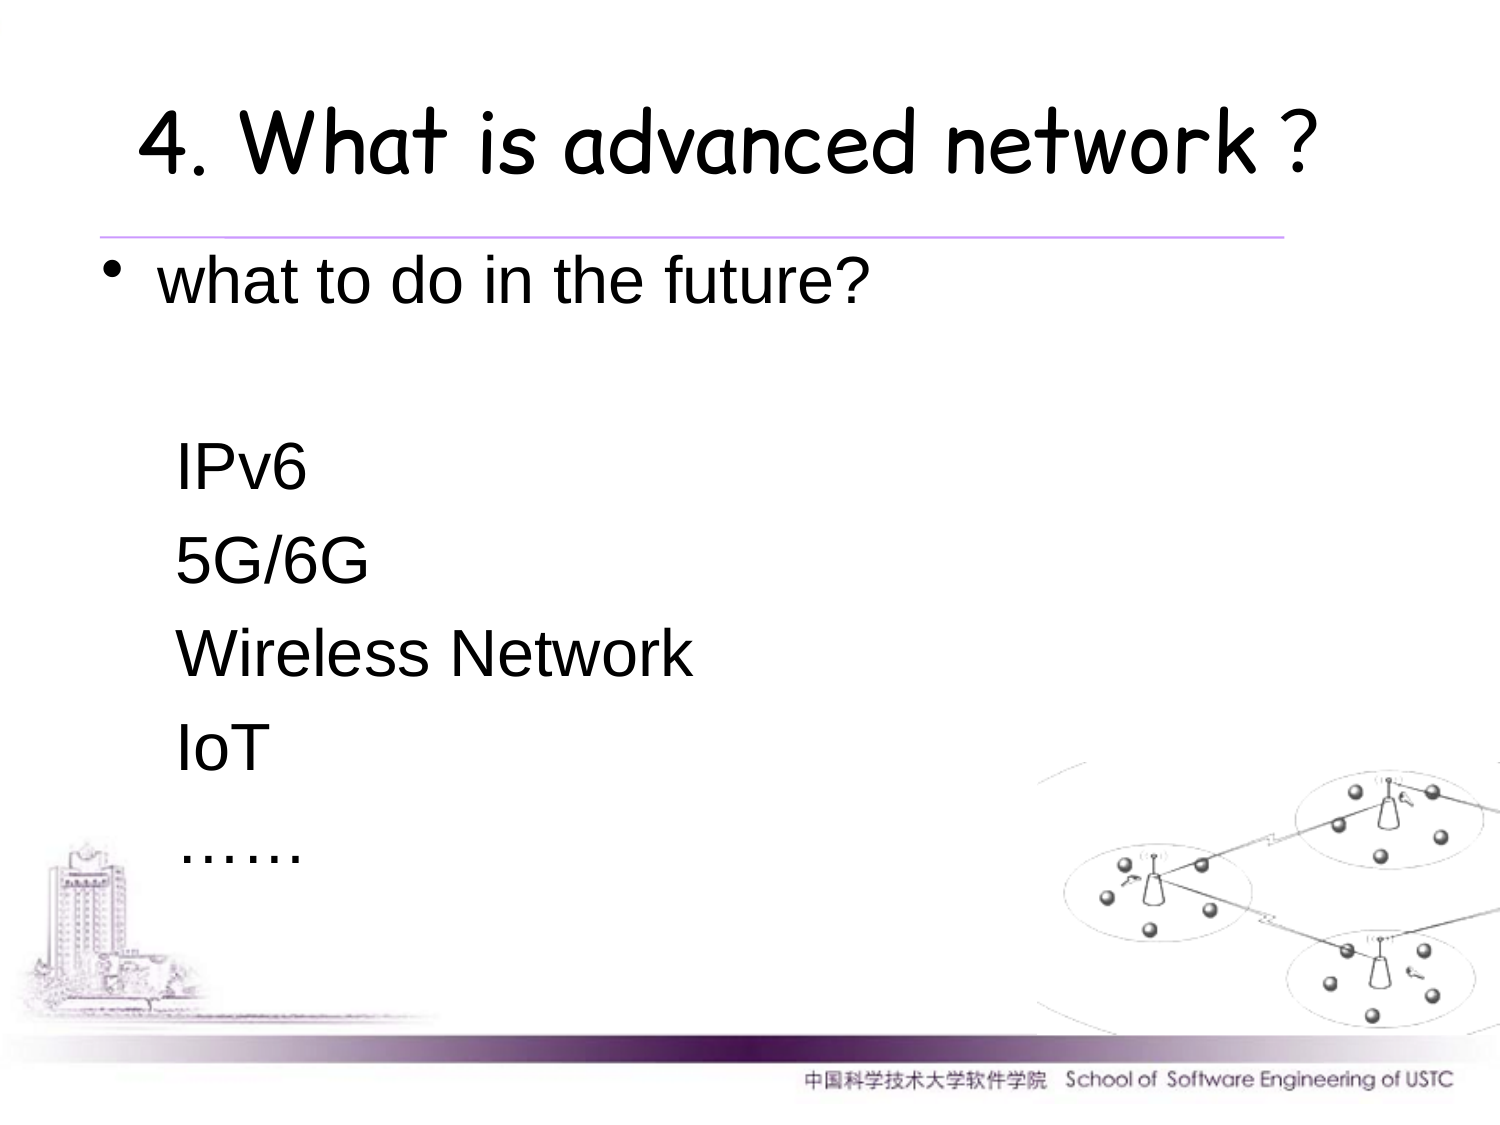

# 4. What is advanced network？
what to do in the future?

    IPv6
    5G/6G
    Wireless Network
    IoT
    ……